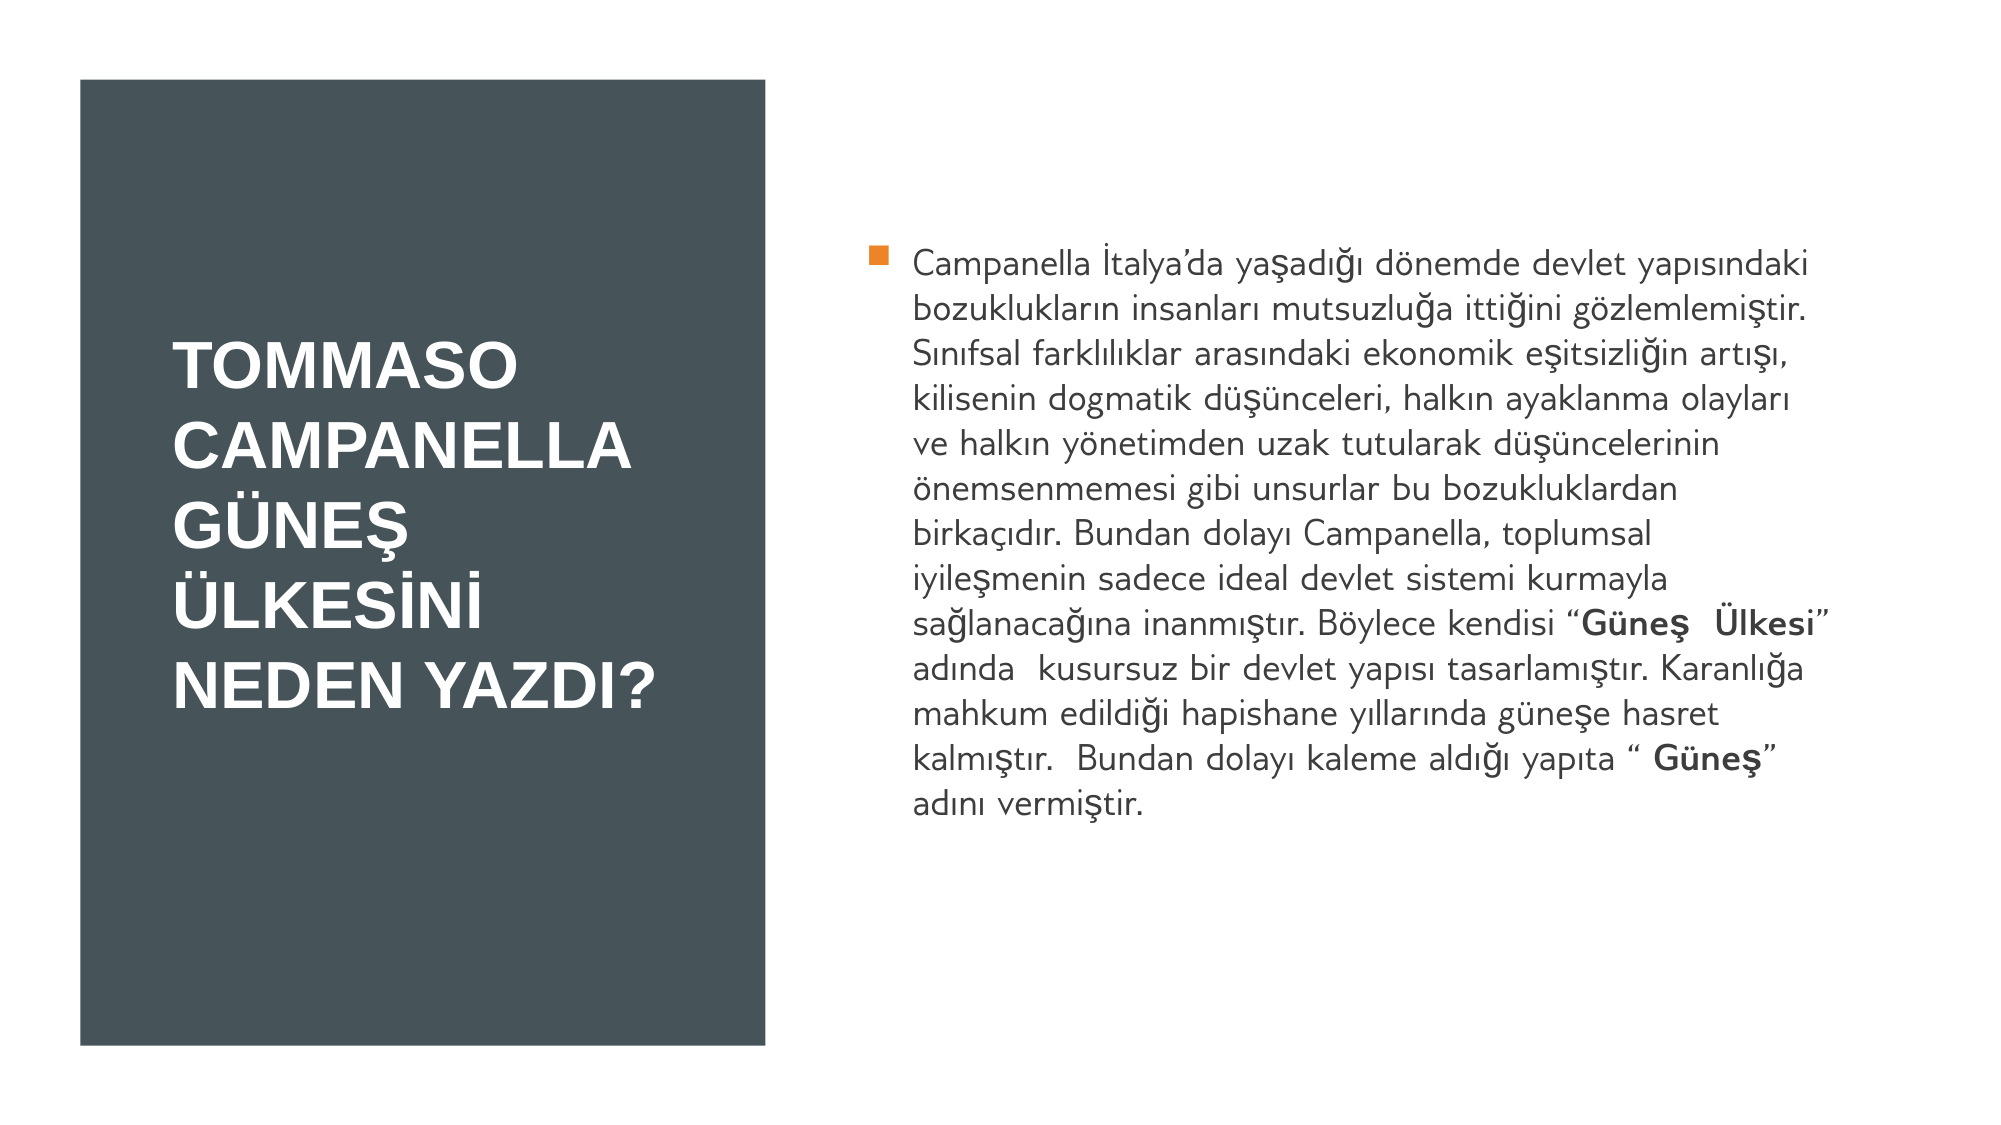

Campanella İtalya’da yaşadığı dönemde devlet yapısındaki bozuklukların insanları mutsuzluğa ittiğini gözlemlemiştir. Sınıfsal farklılıklar arasındaki ekonomik eşitsizliğin artışı, kilisenin dogmatik düşünceleri, halkın ayaklanma olayları ve halkın yönetimden uzak tutularak düşüncelerinin önemsenmemesi gibi unsurlar bu bozukluklardan birkaçıdır. Bundan dolayı Campanella, toplumsal iyileşmenin sadece ideal devlet sistemi kurmayla sağlanacağına inanmıştır. Böylece kendisi “Güneş  Ülkesi” adında  kusursuz bir devlet yapısı tasarlamıştır. Karanlığa mahkum edildiği hapishane yıllarında güneşe hasret kalmıştır.  Bundan dolayı kaleme aldığı yapıta “ Güneş” adını vermiştir.

# Tommaso Campanella Güneş ÜlkesİNİ Neden Yazdı?